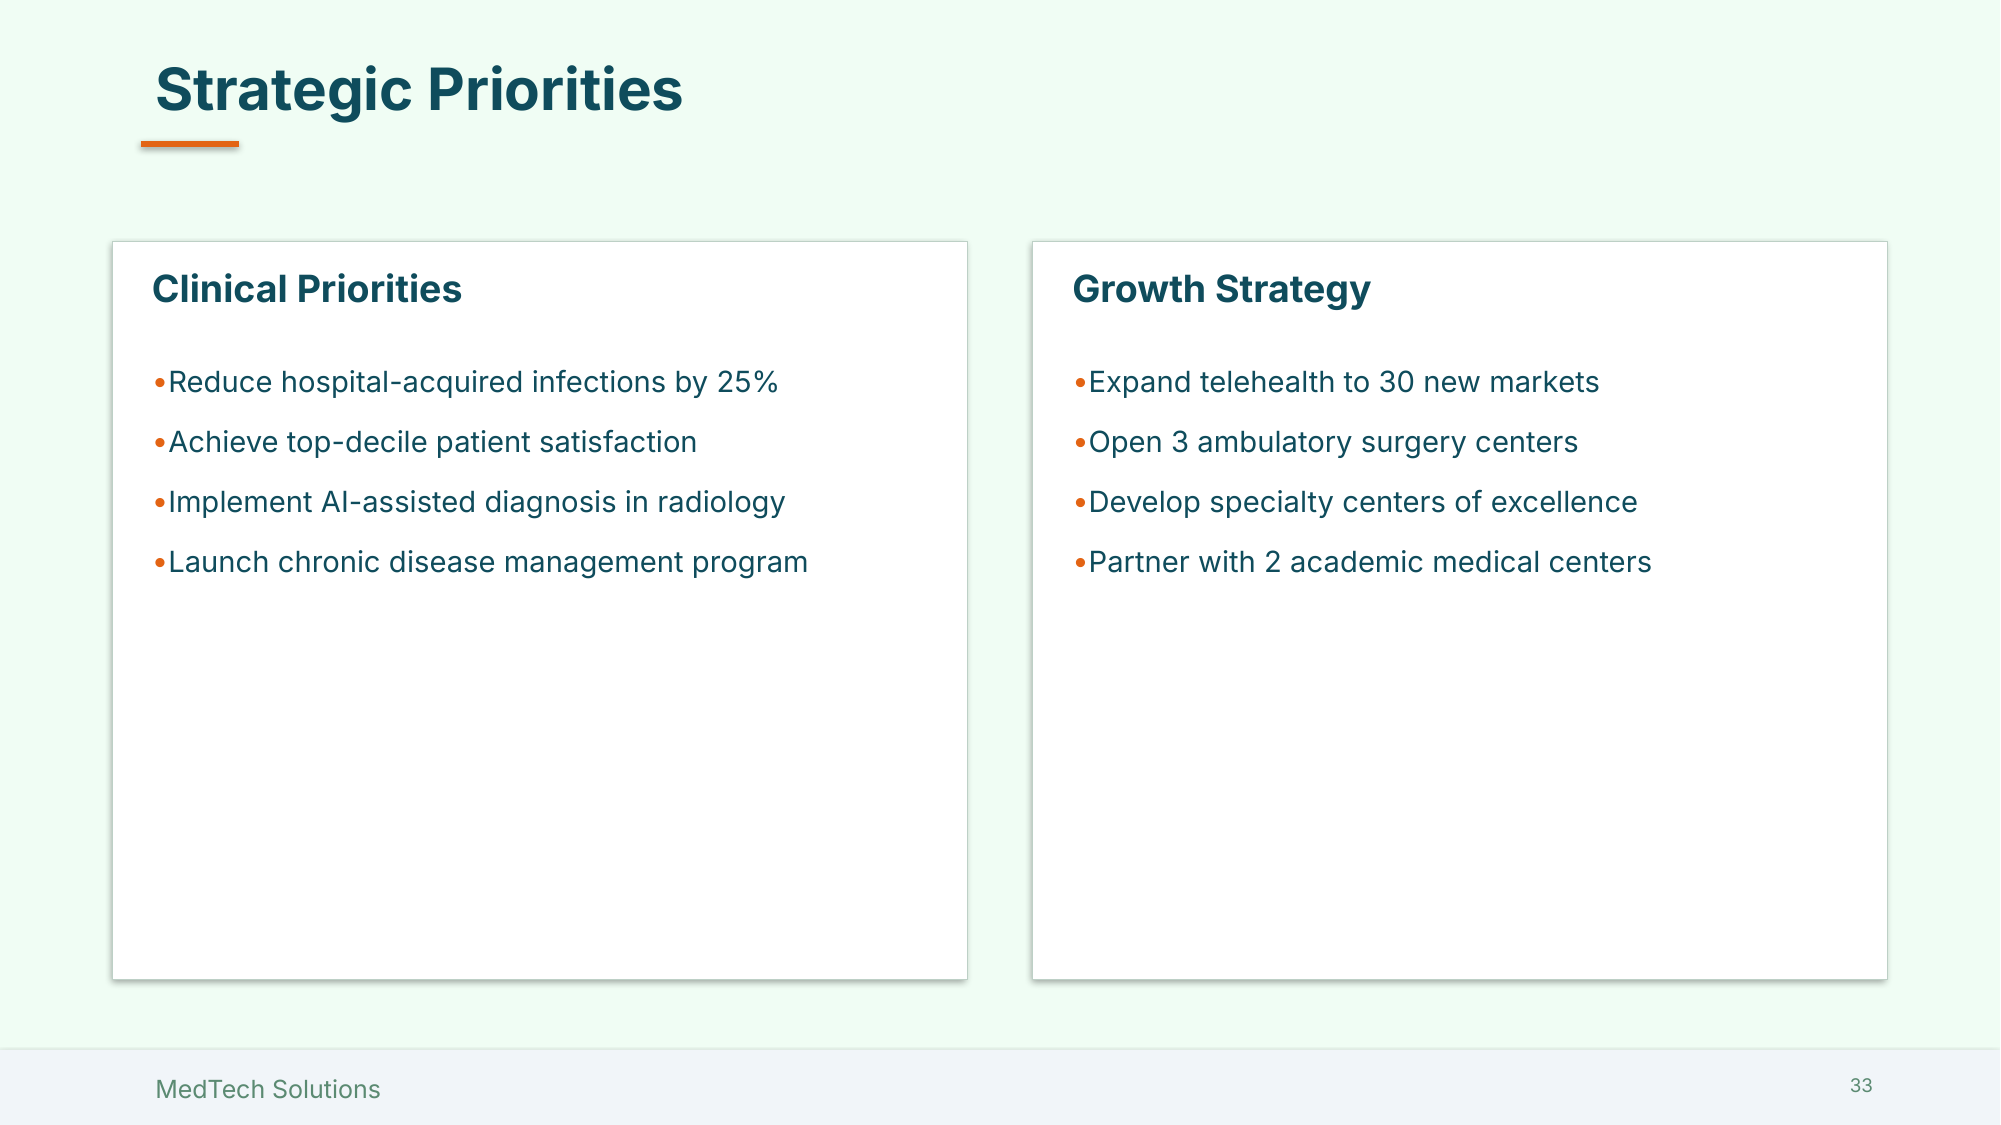

Strategic Priorities

Clinical Priorities
Growth Strategy
Reduce hospital-acquired infections by 25%
Achieve top-decile patient satisfaction
Implement AI-assisted diagnosis in radiology
Launch chronic disease management program
Expand telehealth to 30 new markets
Open 3 ambulatory surgery centers
Develop specialty centers of excellence
Partner with 2 academic medical centers

MedTech Solutions
33